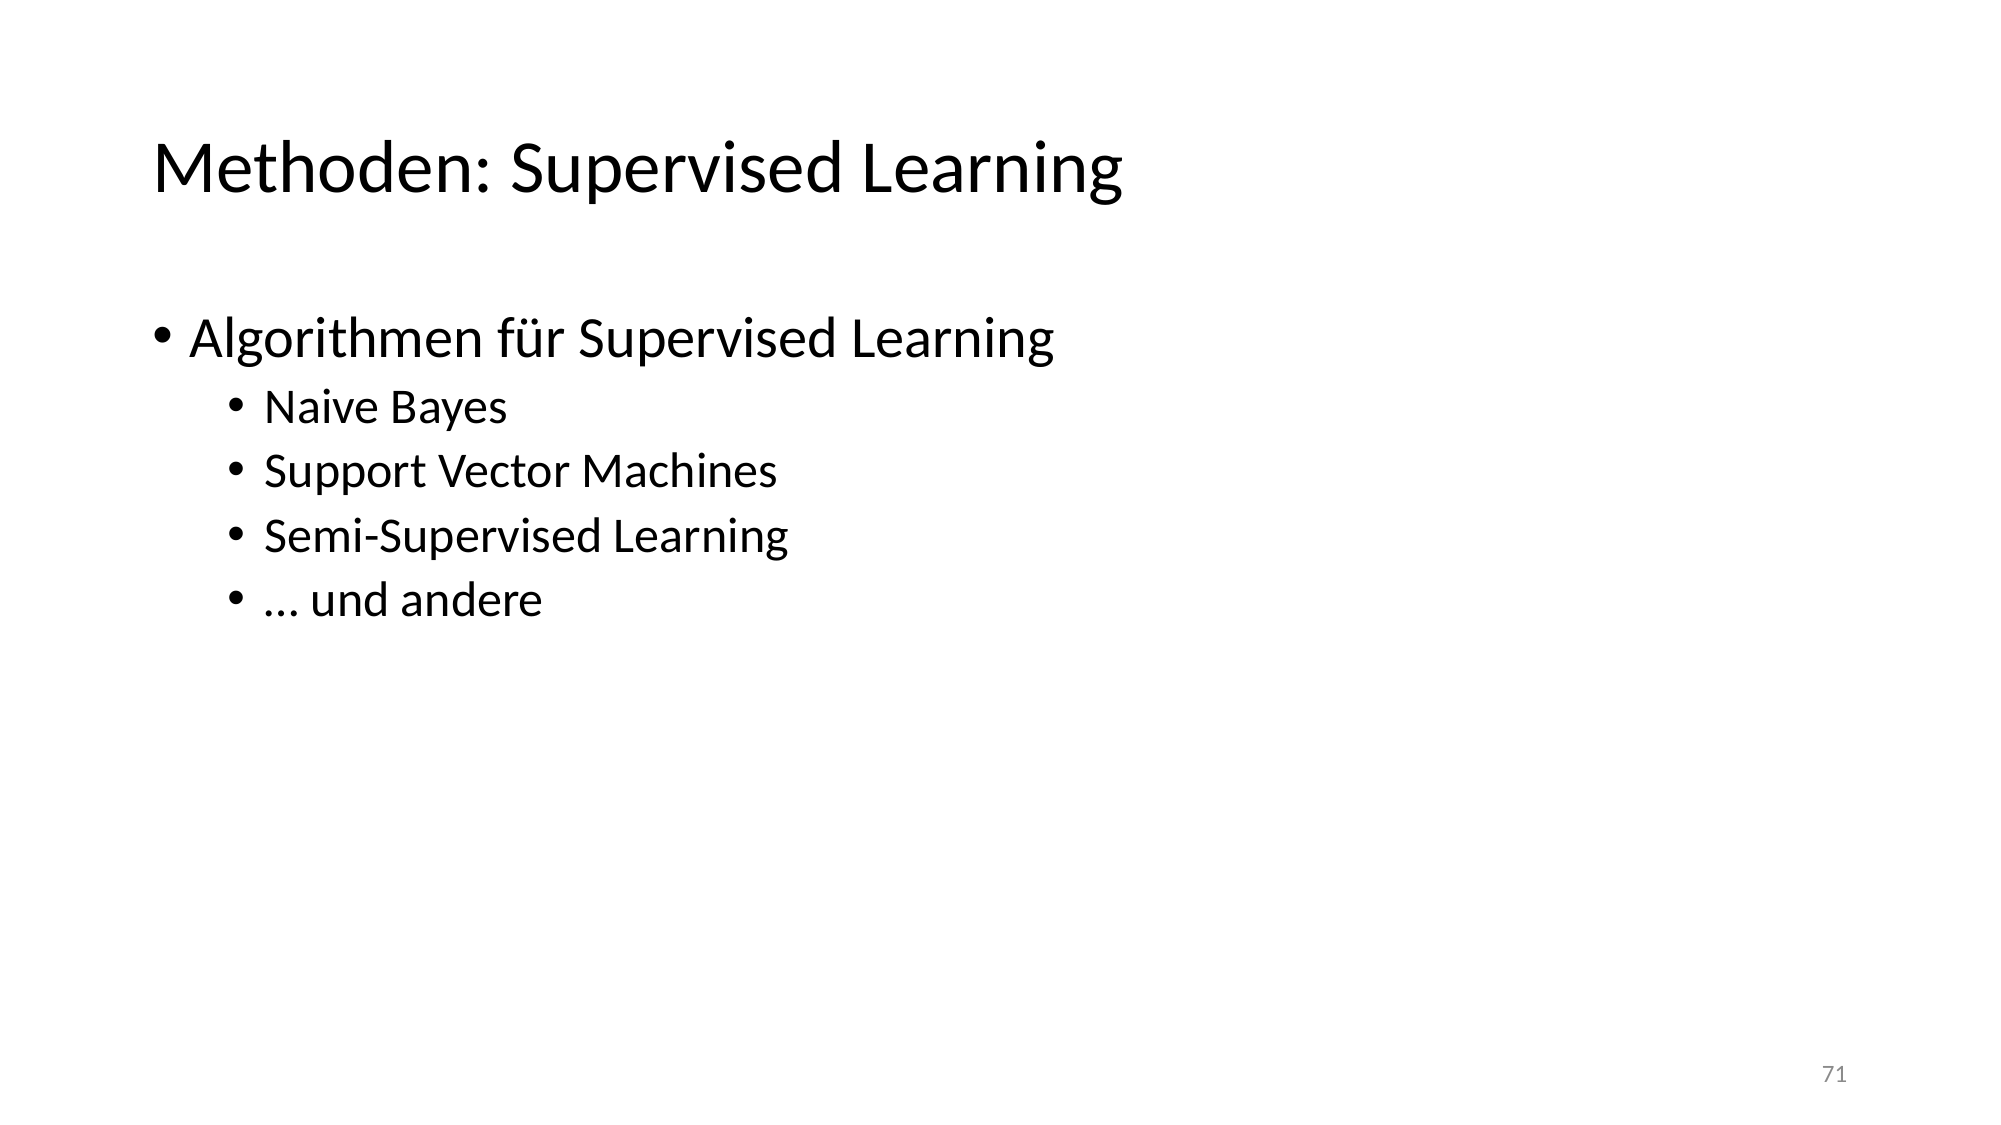

# Methoden: Supervised Learning
Algorithmen für Supervised Learning
Naive Bayes
Support Vector Machines
Semi-Supervised Learning
… und andere
71